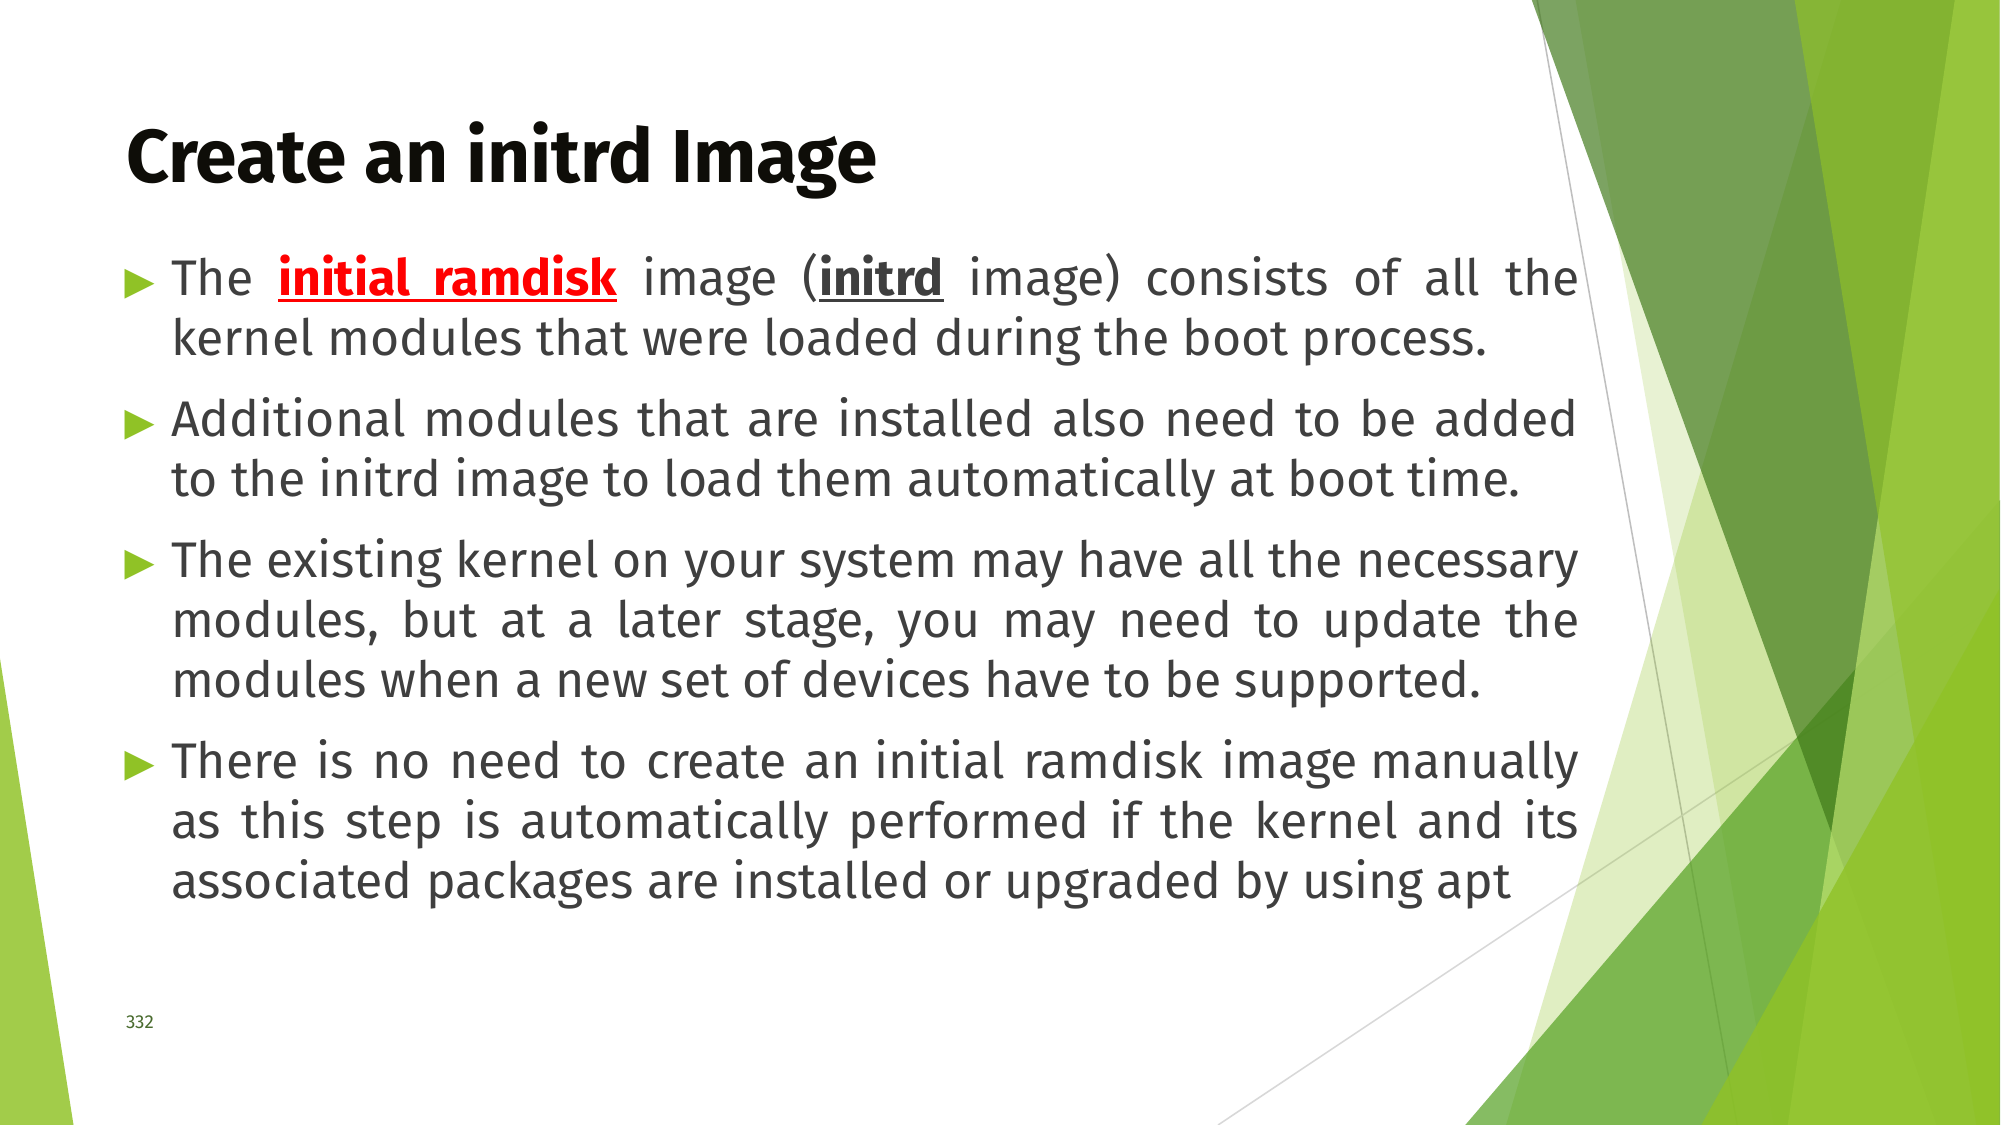

# Create an initrd Image
The initial ramdisk image (initrd image) consists of all the kernel modules that were loaded during the boot process.
Additional modules that are installed also need to be added to the initrd image to load them automatically at boot time.
The existing kernel on your system may have all the necessary modules, but at a later stage, you may need to update the modules when a new set of devices have to be supported.
There is no need to create an initial ramdisk image manually as this step is automatically performed if the kernel and its associated packages are installed or upgraded by using apt

332